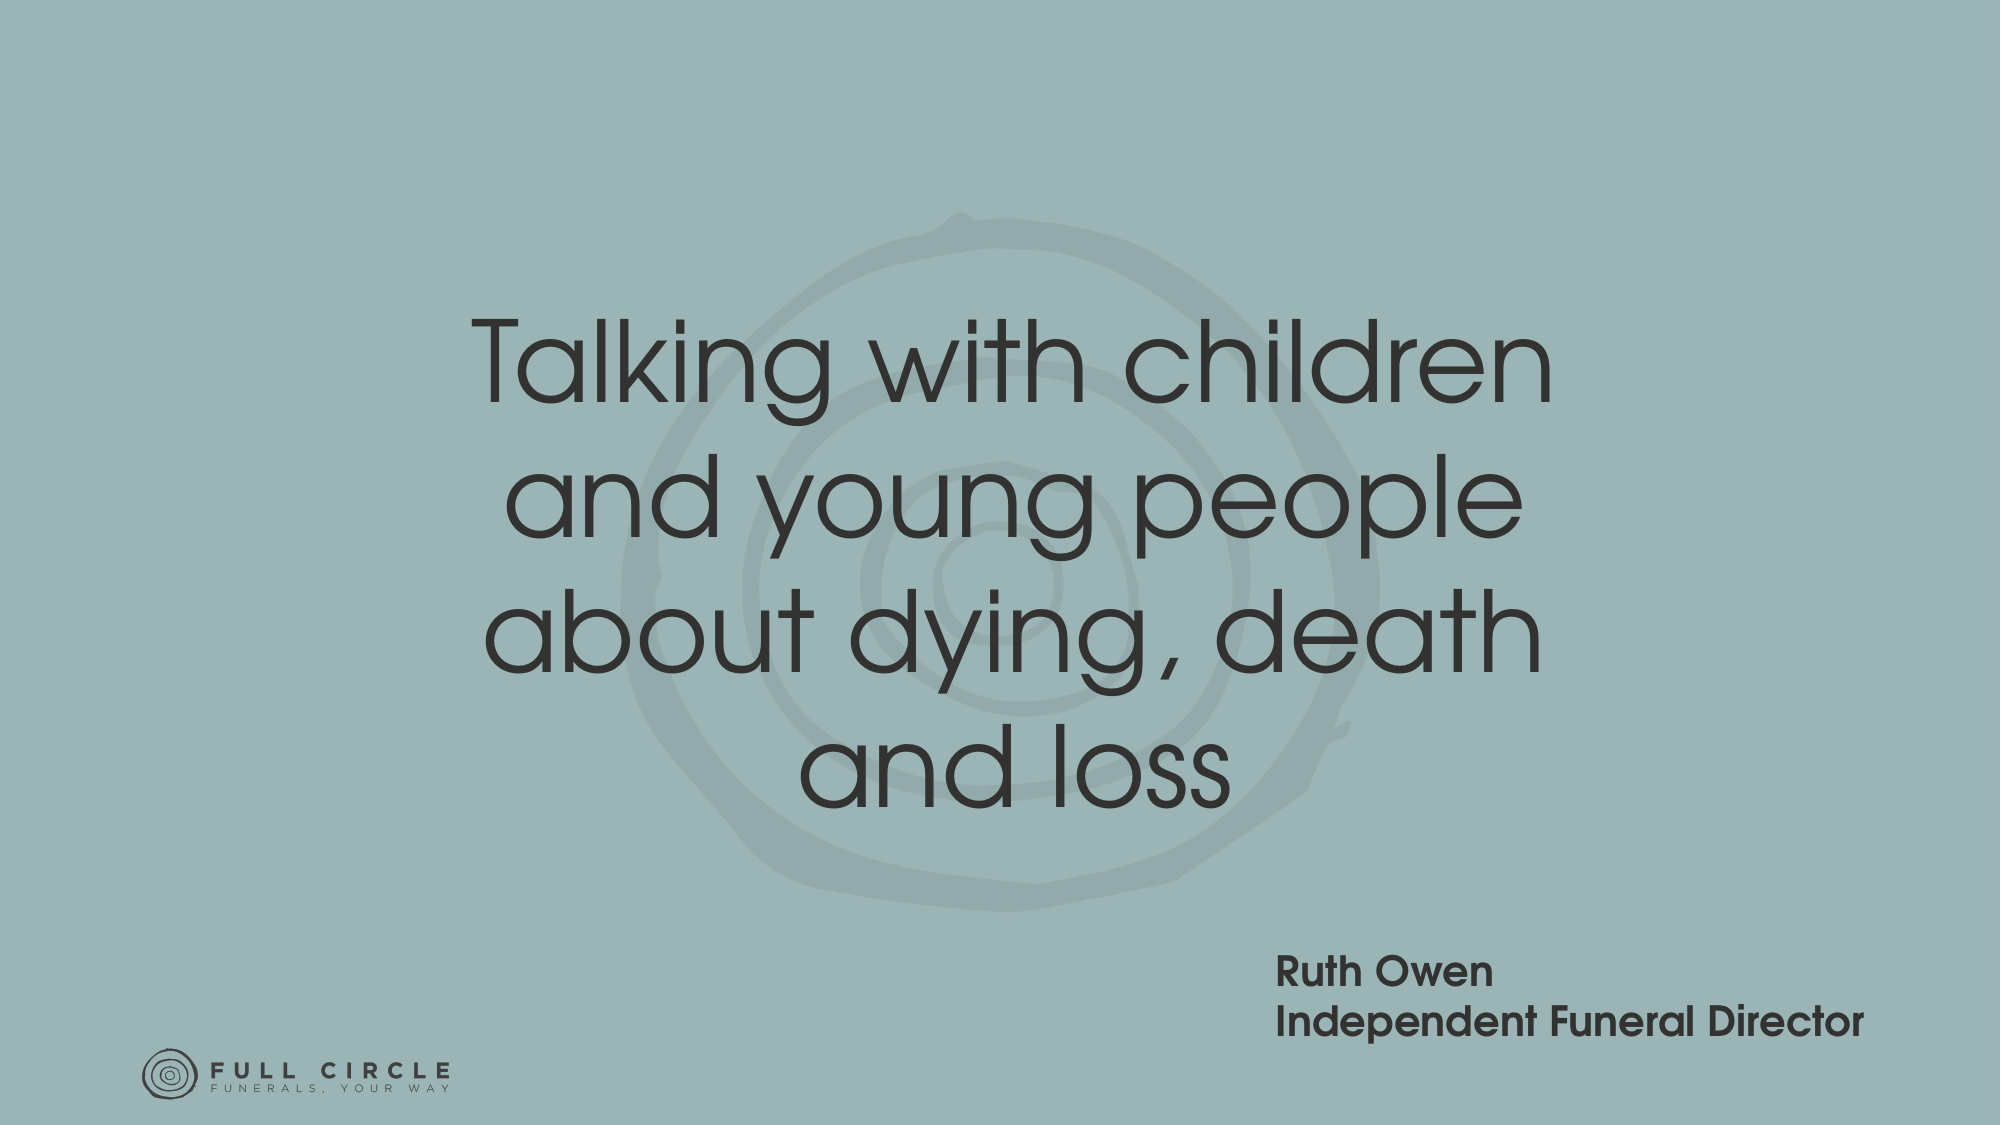

Talking with children and young people about dying, death and loss
Ruth Owen
Independent Funeral Director